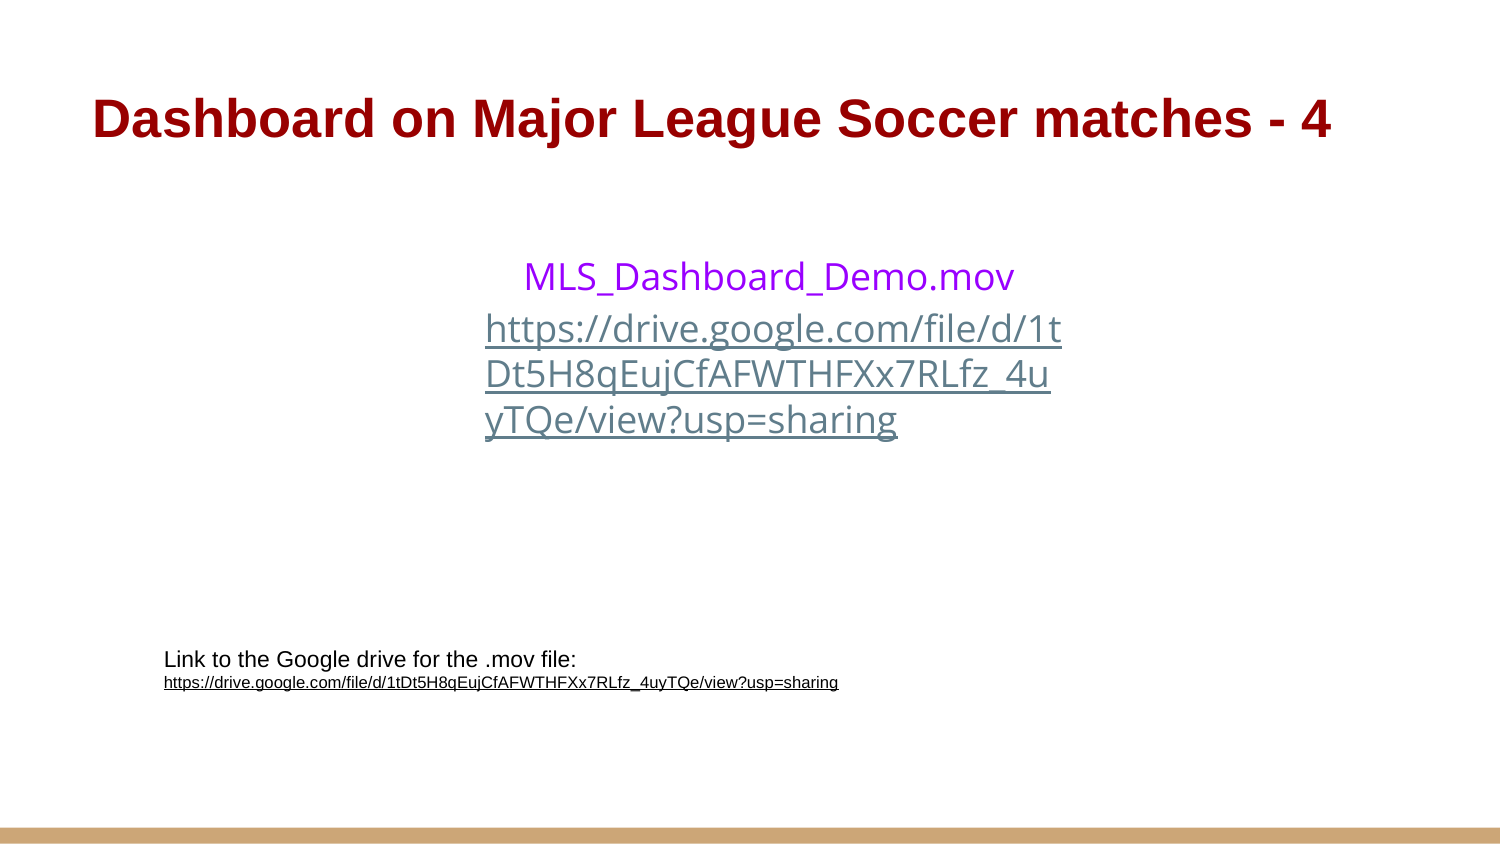

# Dashboard on Major League Soccer matches - 4
MLS_Dashboard_Demo.mov https://drive.google.com/file/d/1tDt5H8qEujCfAFWTHFXx7RLfz_4uyTQe/view?usp=sharing
Link to the Google drive for the .mov file:
https://drive.google.com/file/d/1tDt5H8qEujCfAFWTHFXx7RLfz_4uyTQe/view?usp=sharing